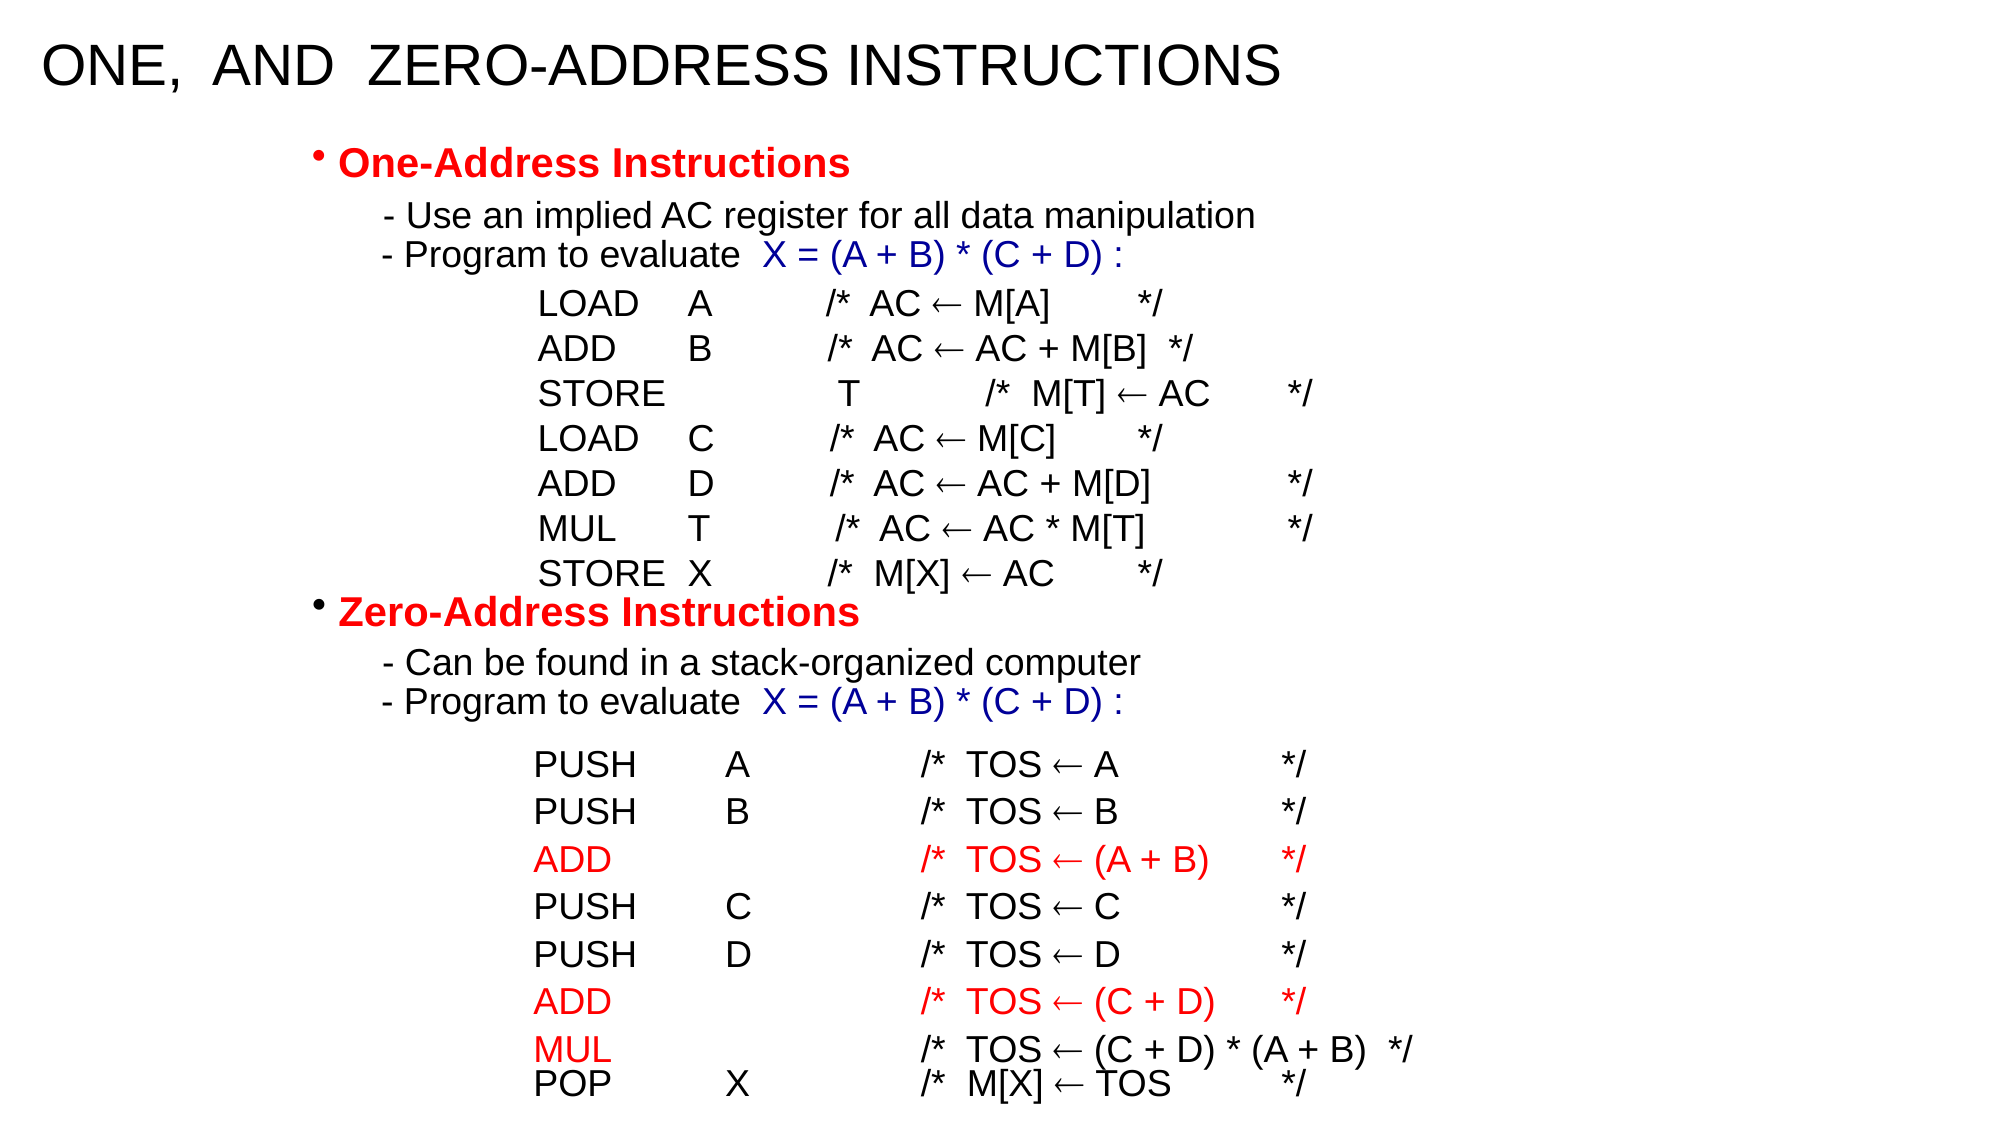

# ONE,  AND  ZERO-ADDRESS INSTRUCTIONS
 One-Address Instructions
- Use an implied AC register for all data manipulation
- Program to evaluate  X = (A + B) * (C + D) :
LOAD   	A           /*  AC ← M[A]   	*/
ADD     	B           /*  AC ← AC + M[B]  */
STORE   	T            /*  M[T] ← AC   	*/
LOAD   	C           /*  AC ← M[C]   	*/
ADD     	D           /*  AC ← AC + M[D]	*/
MUL     	T            /*  AC ← AC * M[T]	*/
STORE  	X           /*  M[X] ← AC   	*/
 Zero-Address Instructions
- Can be found in a stack-organized computer
- Program to evaluate  X = (A + B) * (C + D) :
PUSH	A	/*  TOS ← A	*/
PUSH	B	/*  TOS ← B	*/
ADD		/*  TOS ← (A + B)	*/
PUSH	C	/*  TOS ← C	*/
PUSH	D	/*  TOS ← D	*/
ADD		/*  TOS ← (C + D)	*/
MUL		/*  TOS ← (C + D) * (A + B)  */
POP	X	/*  M[X] ← TOS	*/